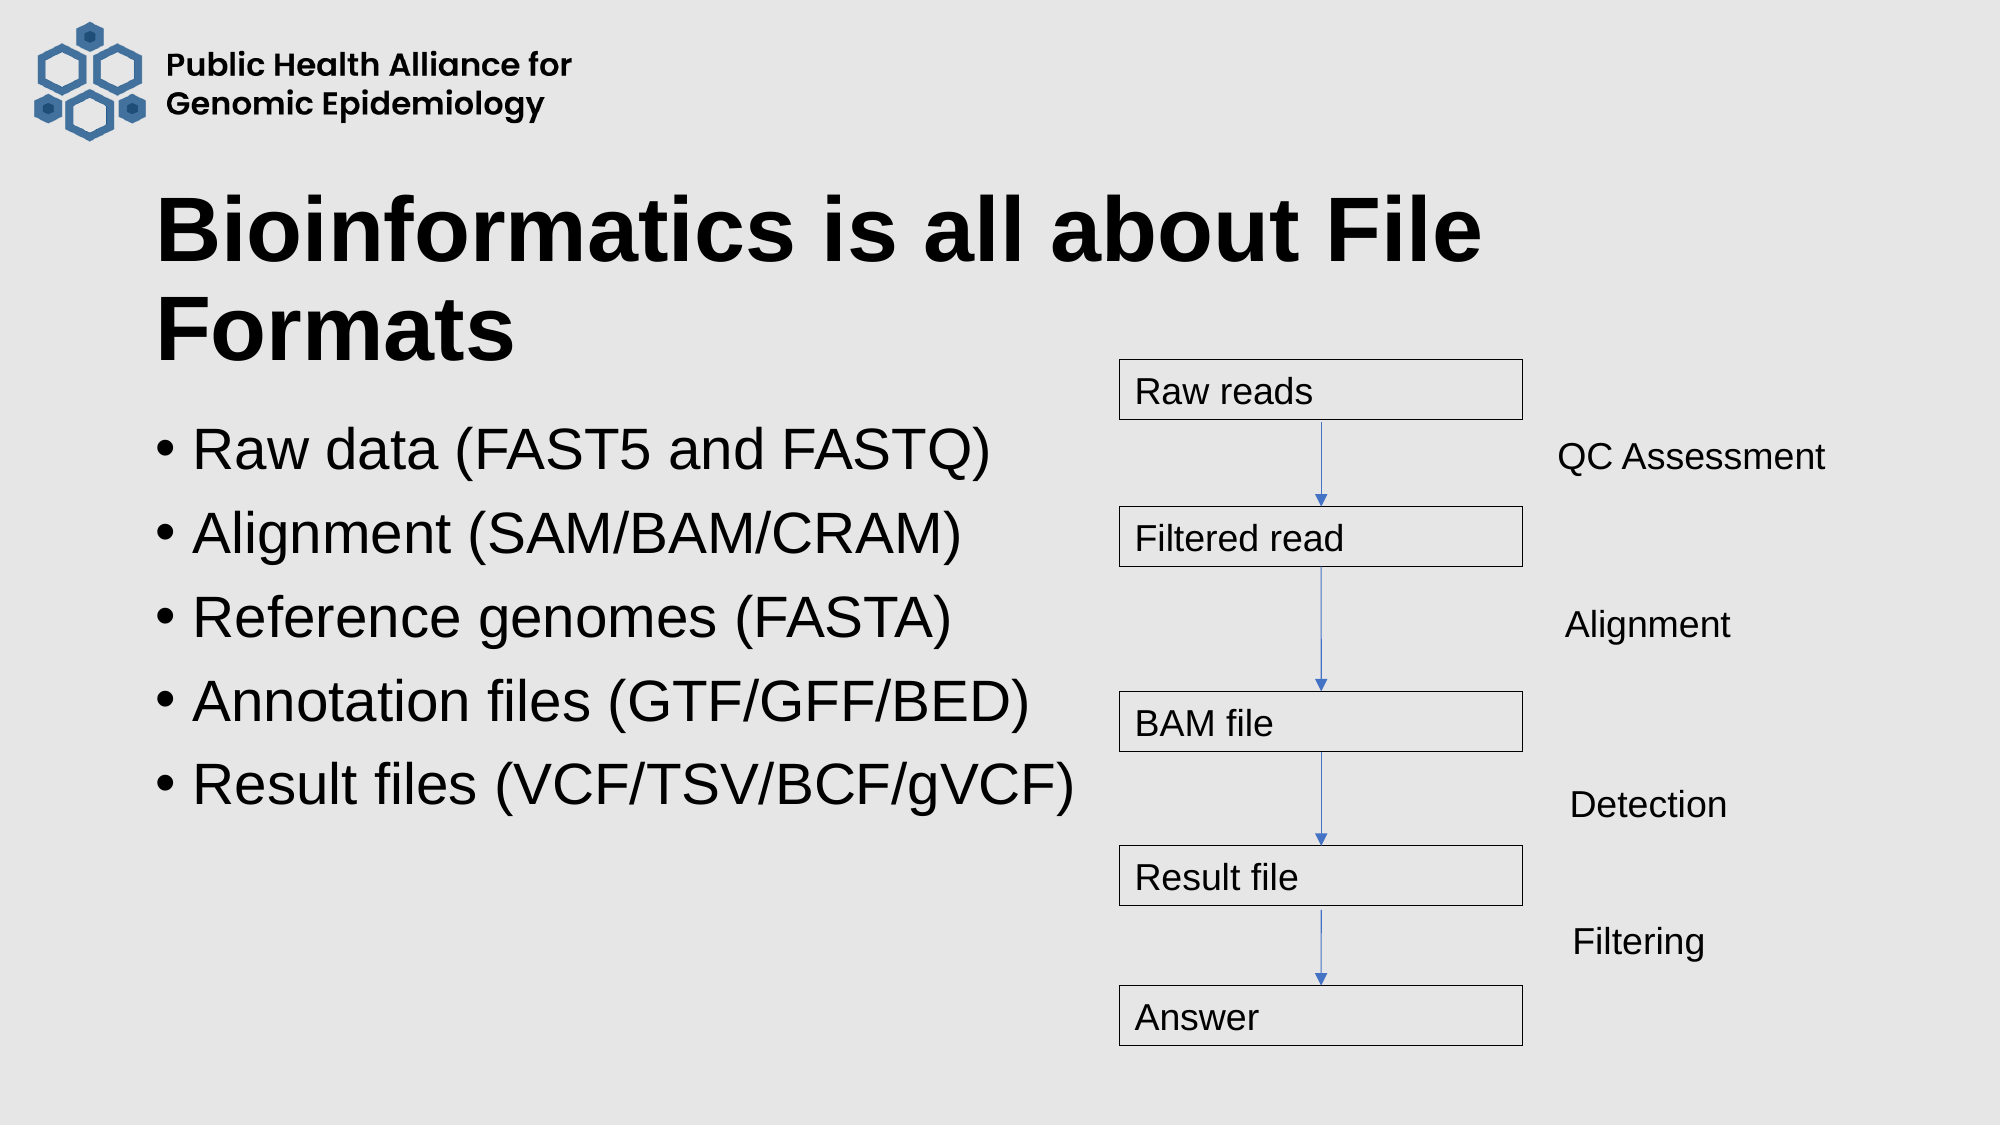

# Bioinformatics is all about File Formats
Raw reads
Raw data (FAST5 and FASTQ)
Alignment (SAM/BAM/CRAM)
Reference genomes (FASTA)
Annotation files (GTF/GFF/BED)
Result files (VCF/TSV/BCF/gVCF)
QC Assessment
Filtered read
Alignment
BAM file
Detection
Result file
Filtering
Answer